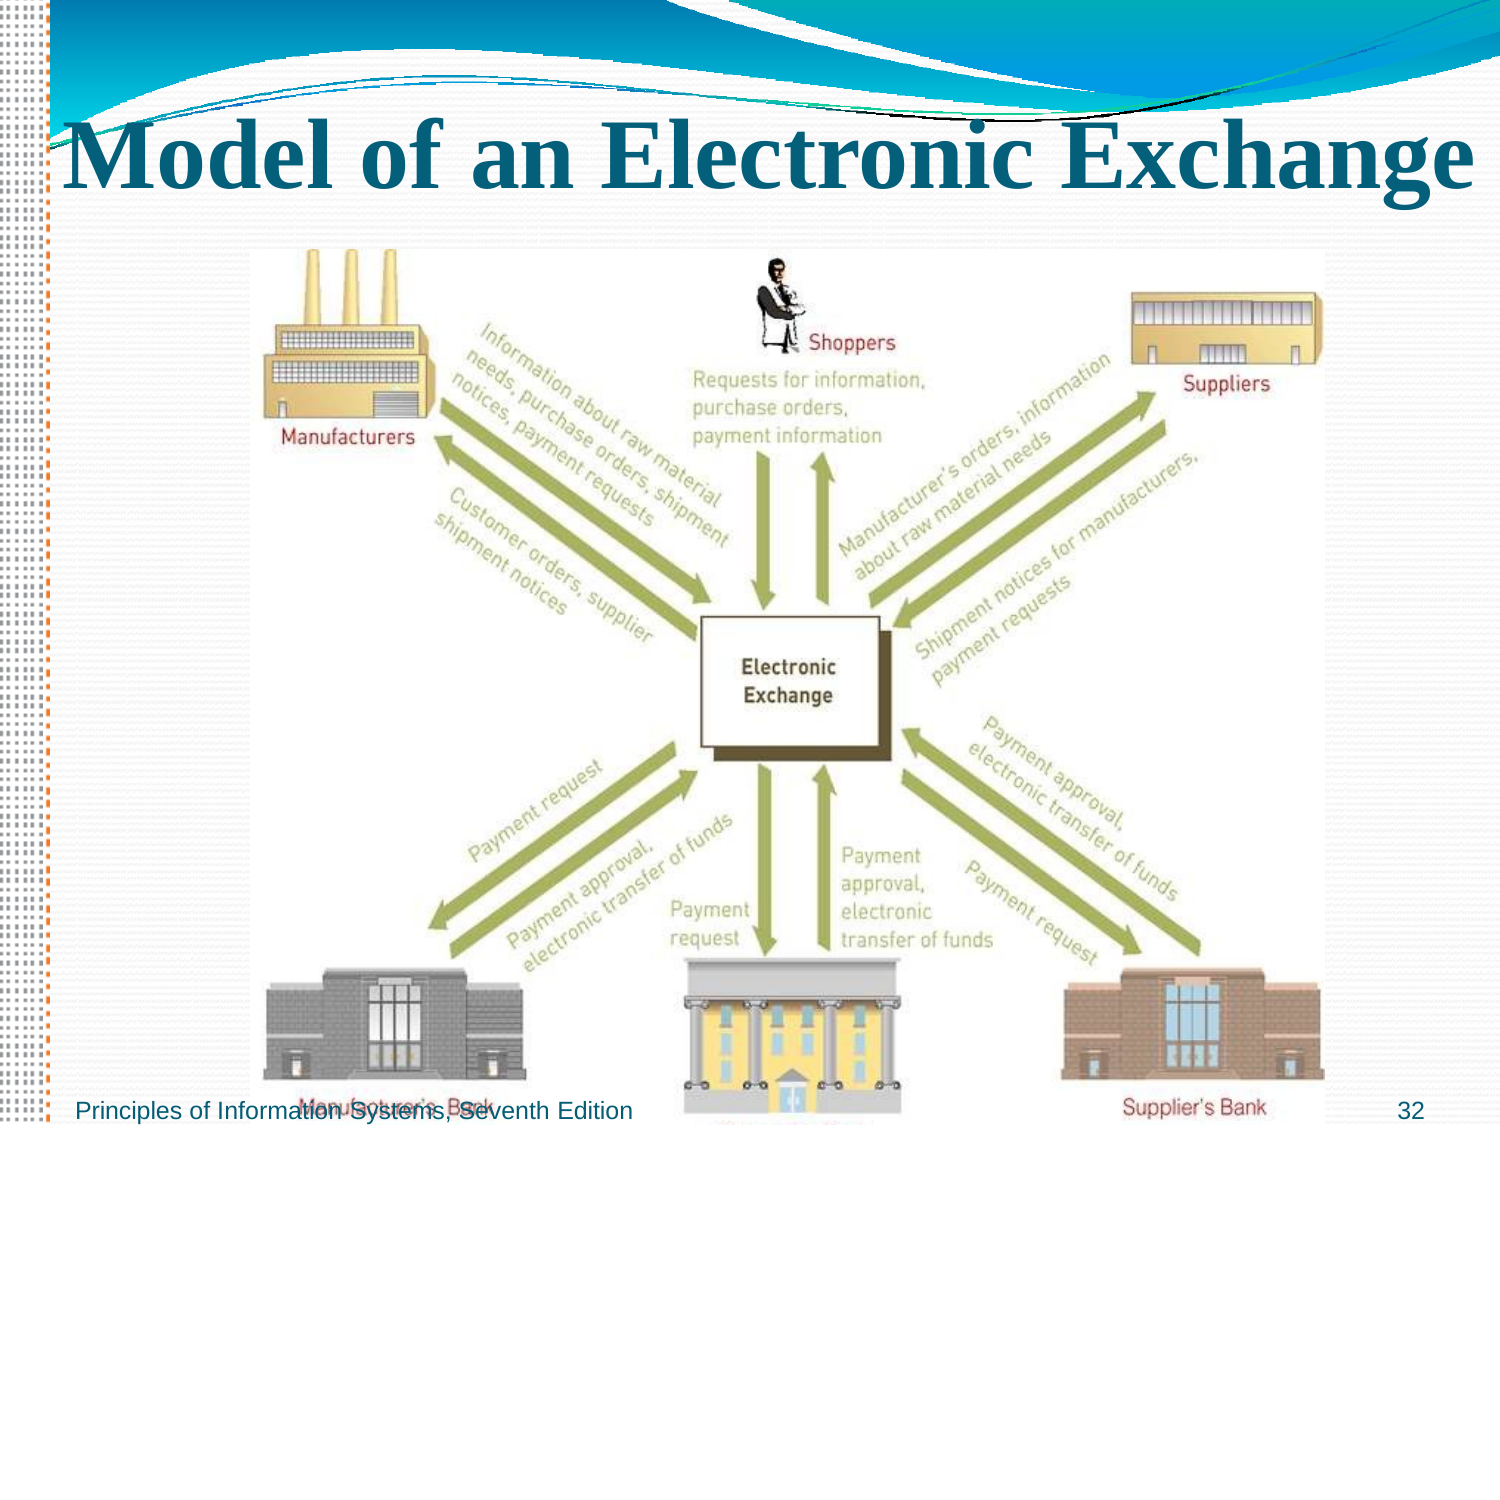

# Model of	an	Electronic Exchange

Principles of Information Systems, Seventh Edition
32